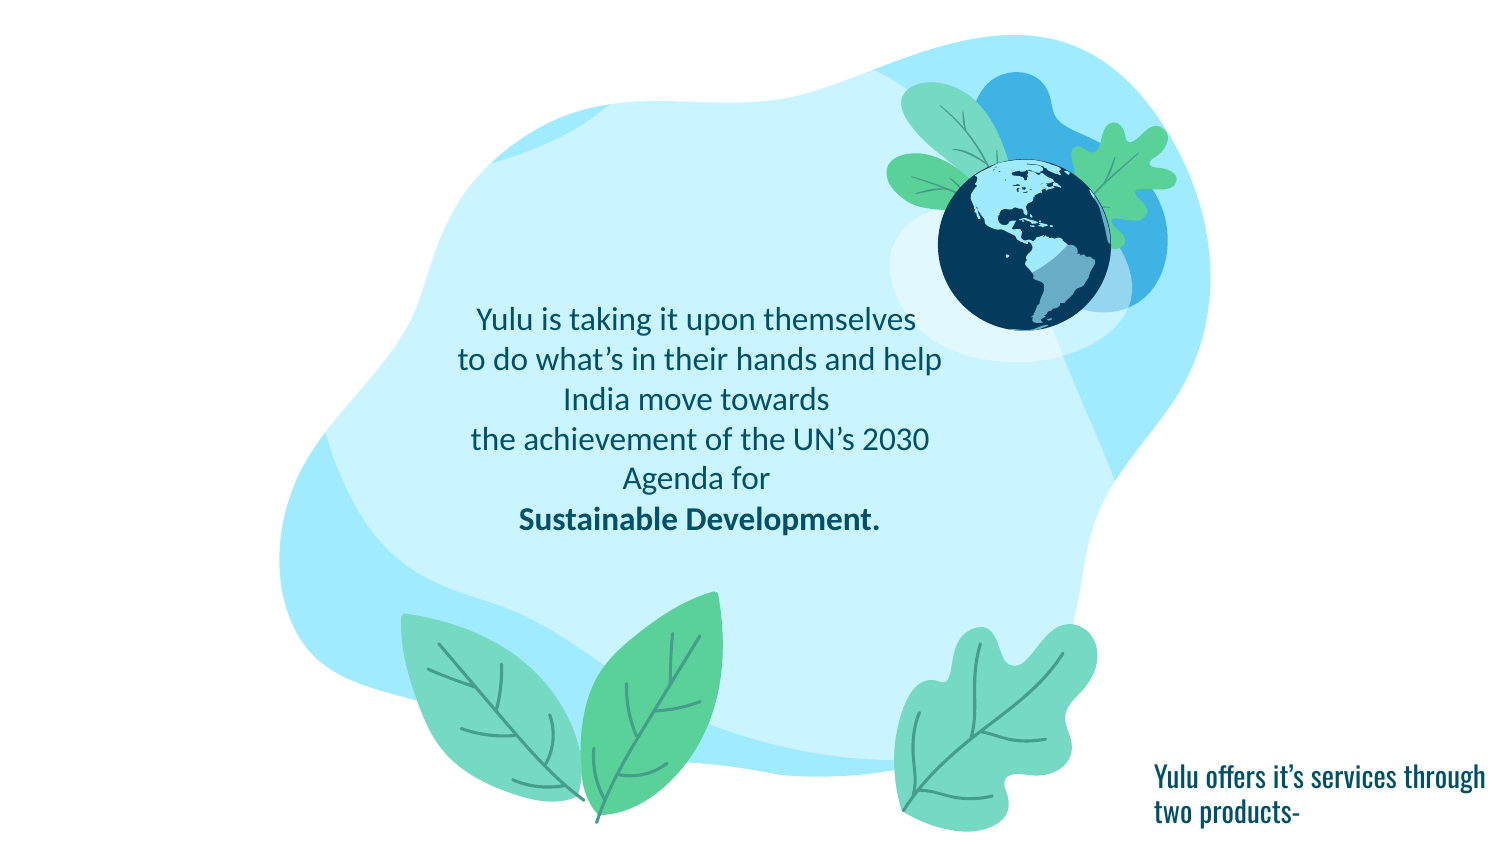

Yulu is taking it upon themselves
to do what’s in their hands and help India move towards
the achievement of the UN’s 2030 Agenda for
Sustainable Development.

Yulu offers it’s services through two products-